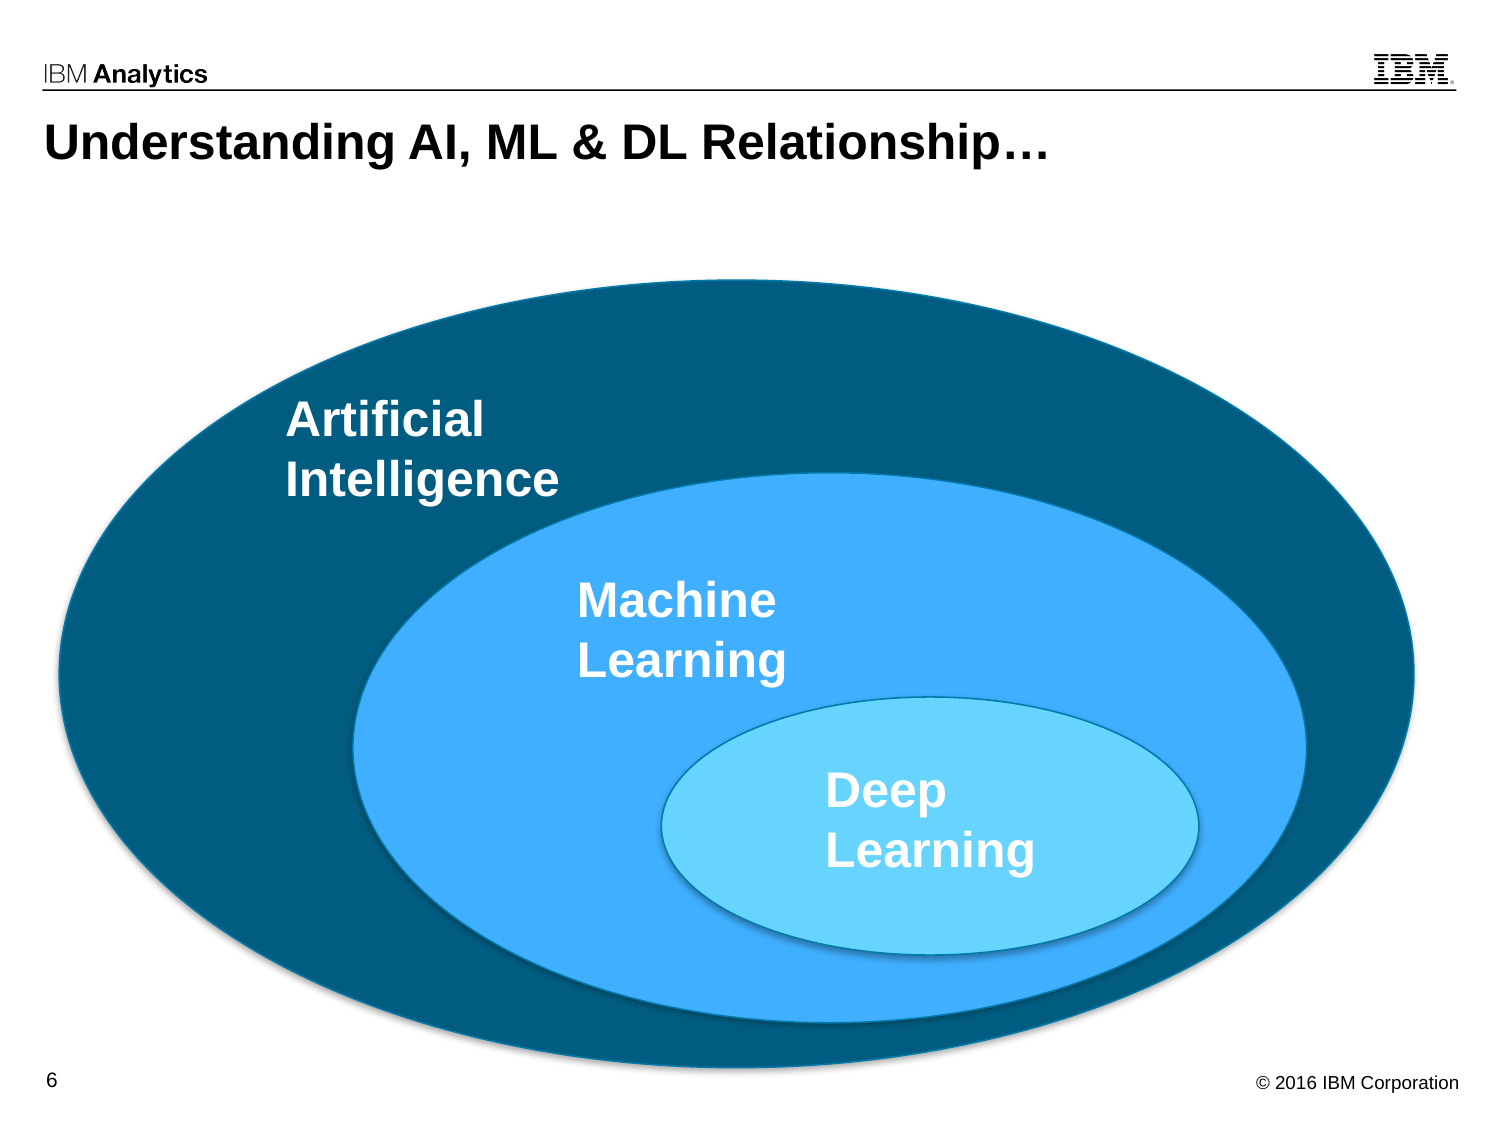

# Understanding AI, ML & DL Relationship…
AI
Artificial Intelligence

Machine Learning

Deep Learning